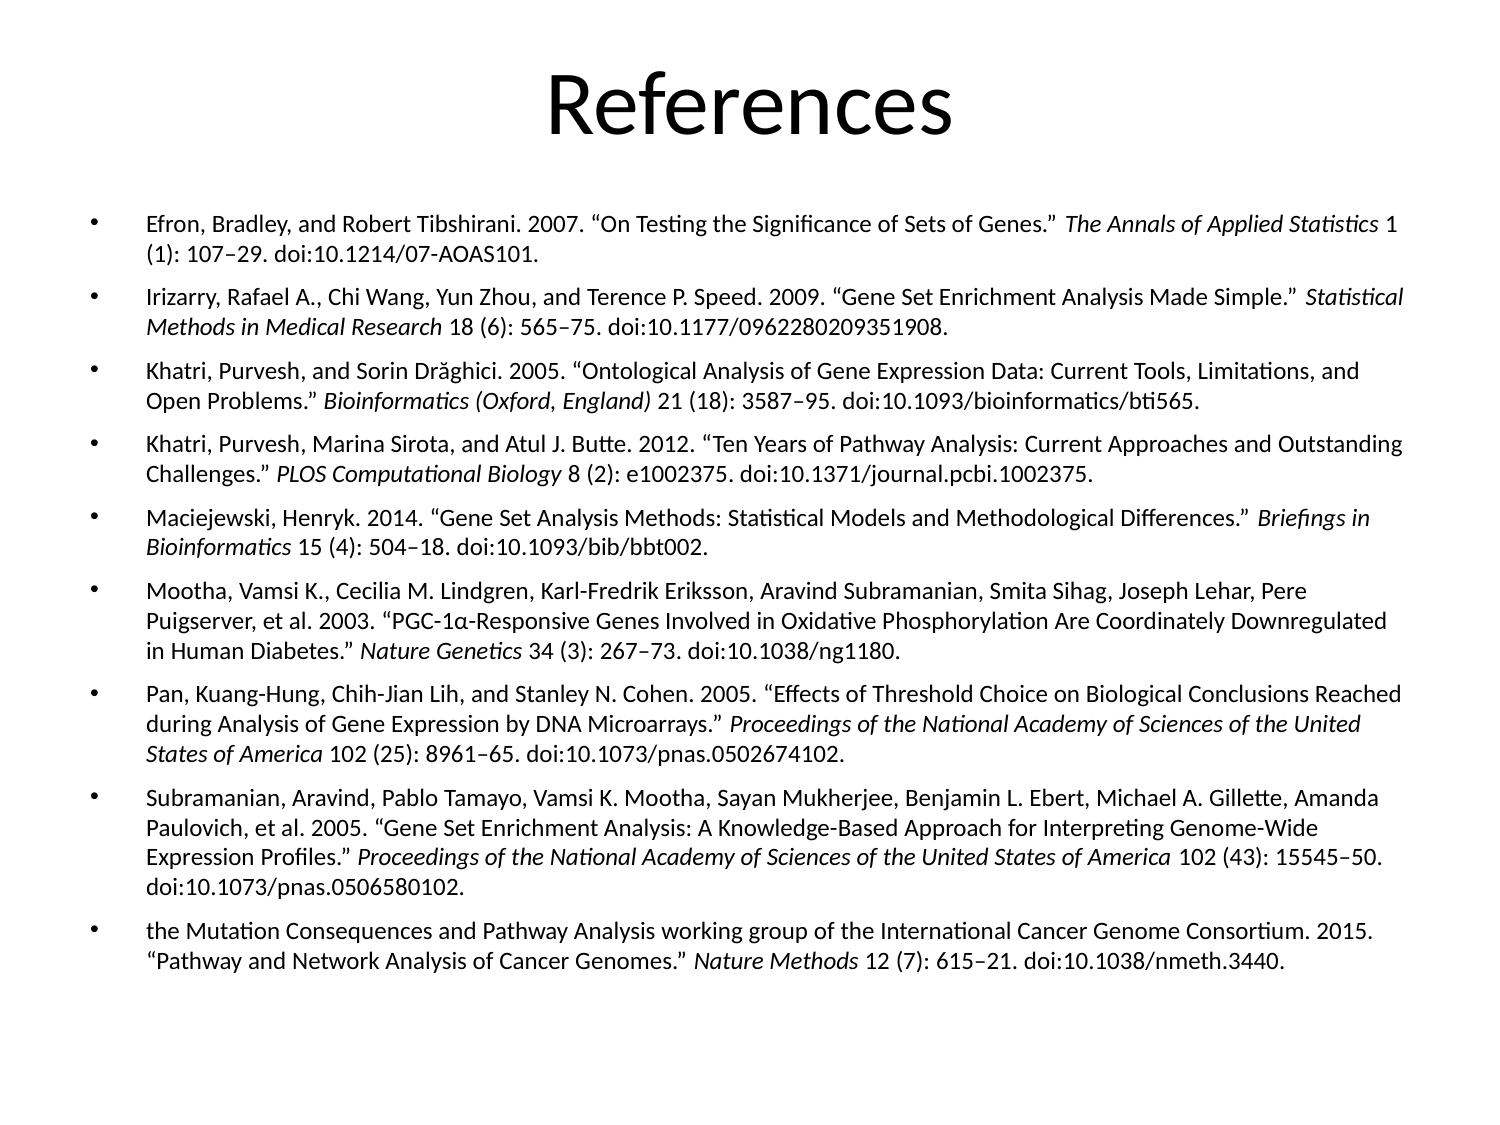

References
Efron, Bradley, and Robert Tibshirani. 2007. “On Testing the Significance of Sets of Genes.” The Annals of Applied Statistics 1 (1): 107–29. doi:10.1214/07-AOAS101.
Irizarry, Rafael A., Chi Wang, Yun Zhou, and Terence P. Speed. 2009. “Gene Set Enrichment Analysis Made Simple.” Statistical Methods in Medical Research 18 (6): 565–75. doi:10.1177/0962280209351908.
Khatri, Purvesh, and Sorin Drăghici. 2005. “Ontological Analysis of Gene Expression Data: Current Tools, Limitations, and Open Problems.” Bioinformatics (Oxford, England) 21 (18): 3587–95. doi:10.1093/bioinformatics/bti565.
Khatri, Purvesh, Marina Sirota, and Atul J. Butte. 2012. “Ten Years of Pathway Analysis: Current Approaches and Outstanding Challenges.” PLOS Computational Biology 8 (2): e1002375. doi:10.1371/journal.pcbi.1002375.
Maciejewski, Henryk. 2014. “Gene Set Analysis Methods: Statistical Models and Methodological Differences.” Briefings in Bioinformatics 15 (4): 504–18. doi:10.1093/bib/bbt002.
Mootha, Vamsi K., Cecilia M. Lindgren, Karl-Fredrik Eriksson, Aravind Subramanian, Smita Sihag, Joseph Lehar, Pere Puigserver, et al. 2003. “PGC-1α-Responsive Genes Involved in Oxidative Phosphorylation Are Coordinately Downregulated in Human Diabetes.” Nature Genetics 34 (3): 267–73. doi:10.1038/ng1180.
Pan, Kuang-Hung, Chih-Jian Lih, and Stanley N. Cohen. 2005. “Effects of Threshold Choice on Biological Conclusions Reached during Analysis of Gene Expression by DNA Microarrays.” Proceedings of the National Academy of Sciences of the United States of America 102 (25): 8961–65. doi:10.1073/pnas.0502674102.
Subramanian, Aravind, Pablo Tamayo, Vamsi K. Mootha, Sayan Mukherjee, Benjamin L. Ebert, Michael A. Gillette, Amanda Paulovich, et al. 2005. “Gene Set Enrichment Analysis: A Knowledge-Based Approach for Interpreting Genome-Wide Expression Profiles.” Proceedings of the National Academy of Sciences of the United States of America 102 (43): 15545–50. doi:10.1073/pnas.0506580102.
the Mutation Consequences and Pathway Analysis working group of the International Cancer Genome Consortium. 2015. “Pathway and Network Analysis of Cancer Genomes.” Nature Methods 12 (7): 615–21. doi:10.1038/nmeth.3440.